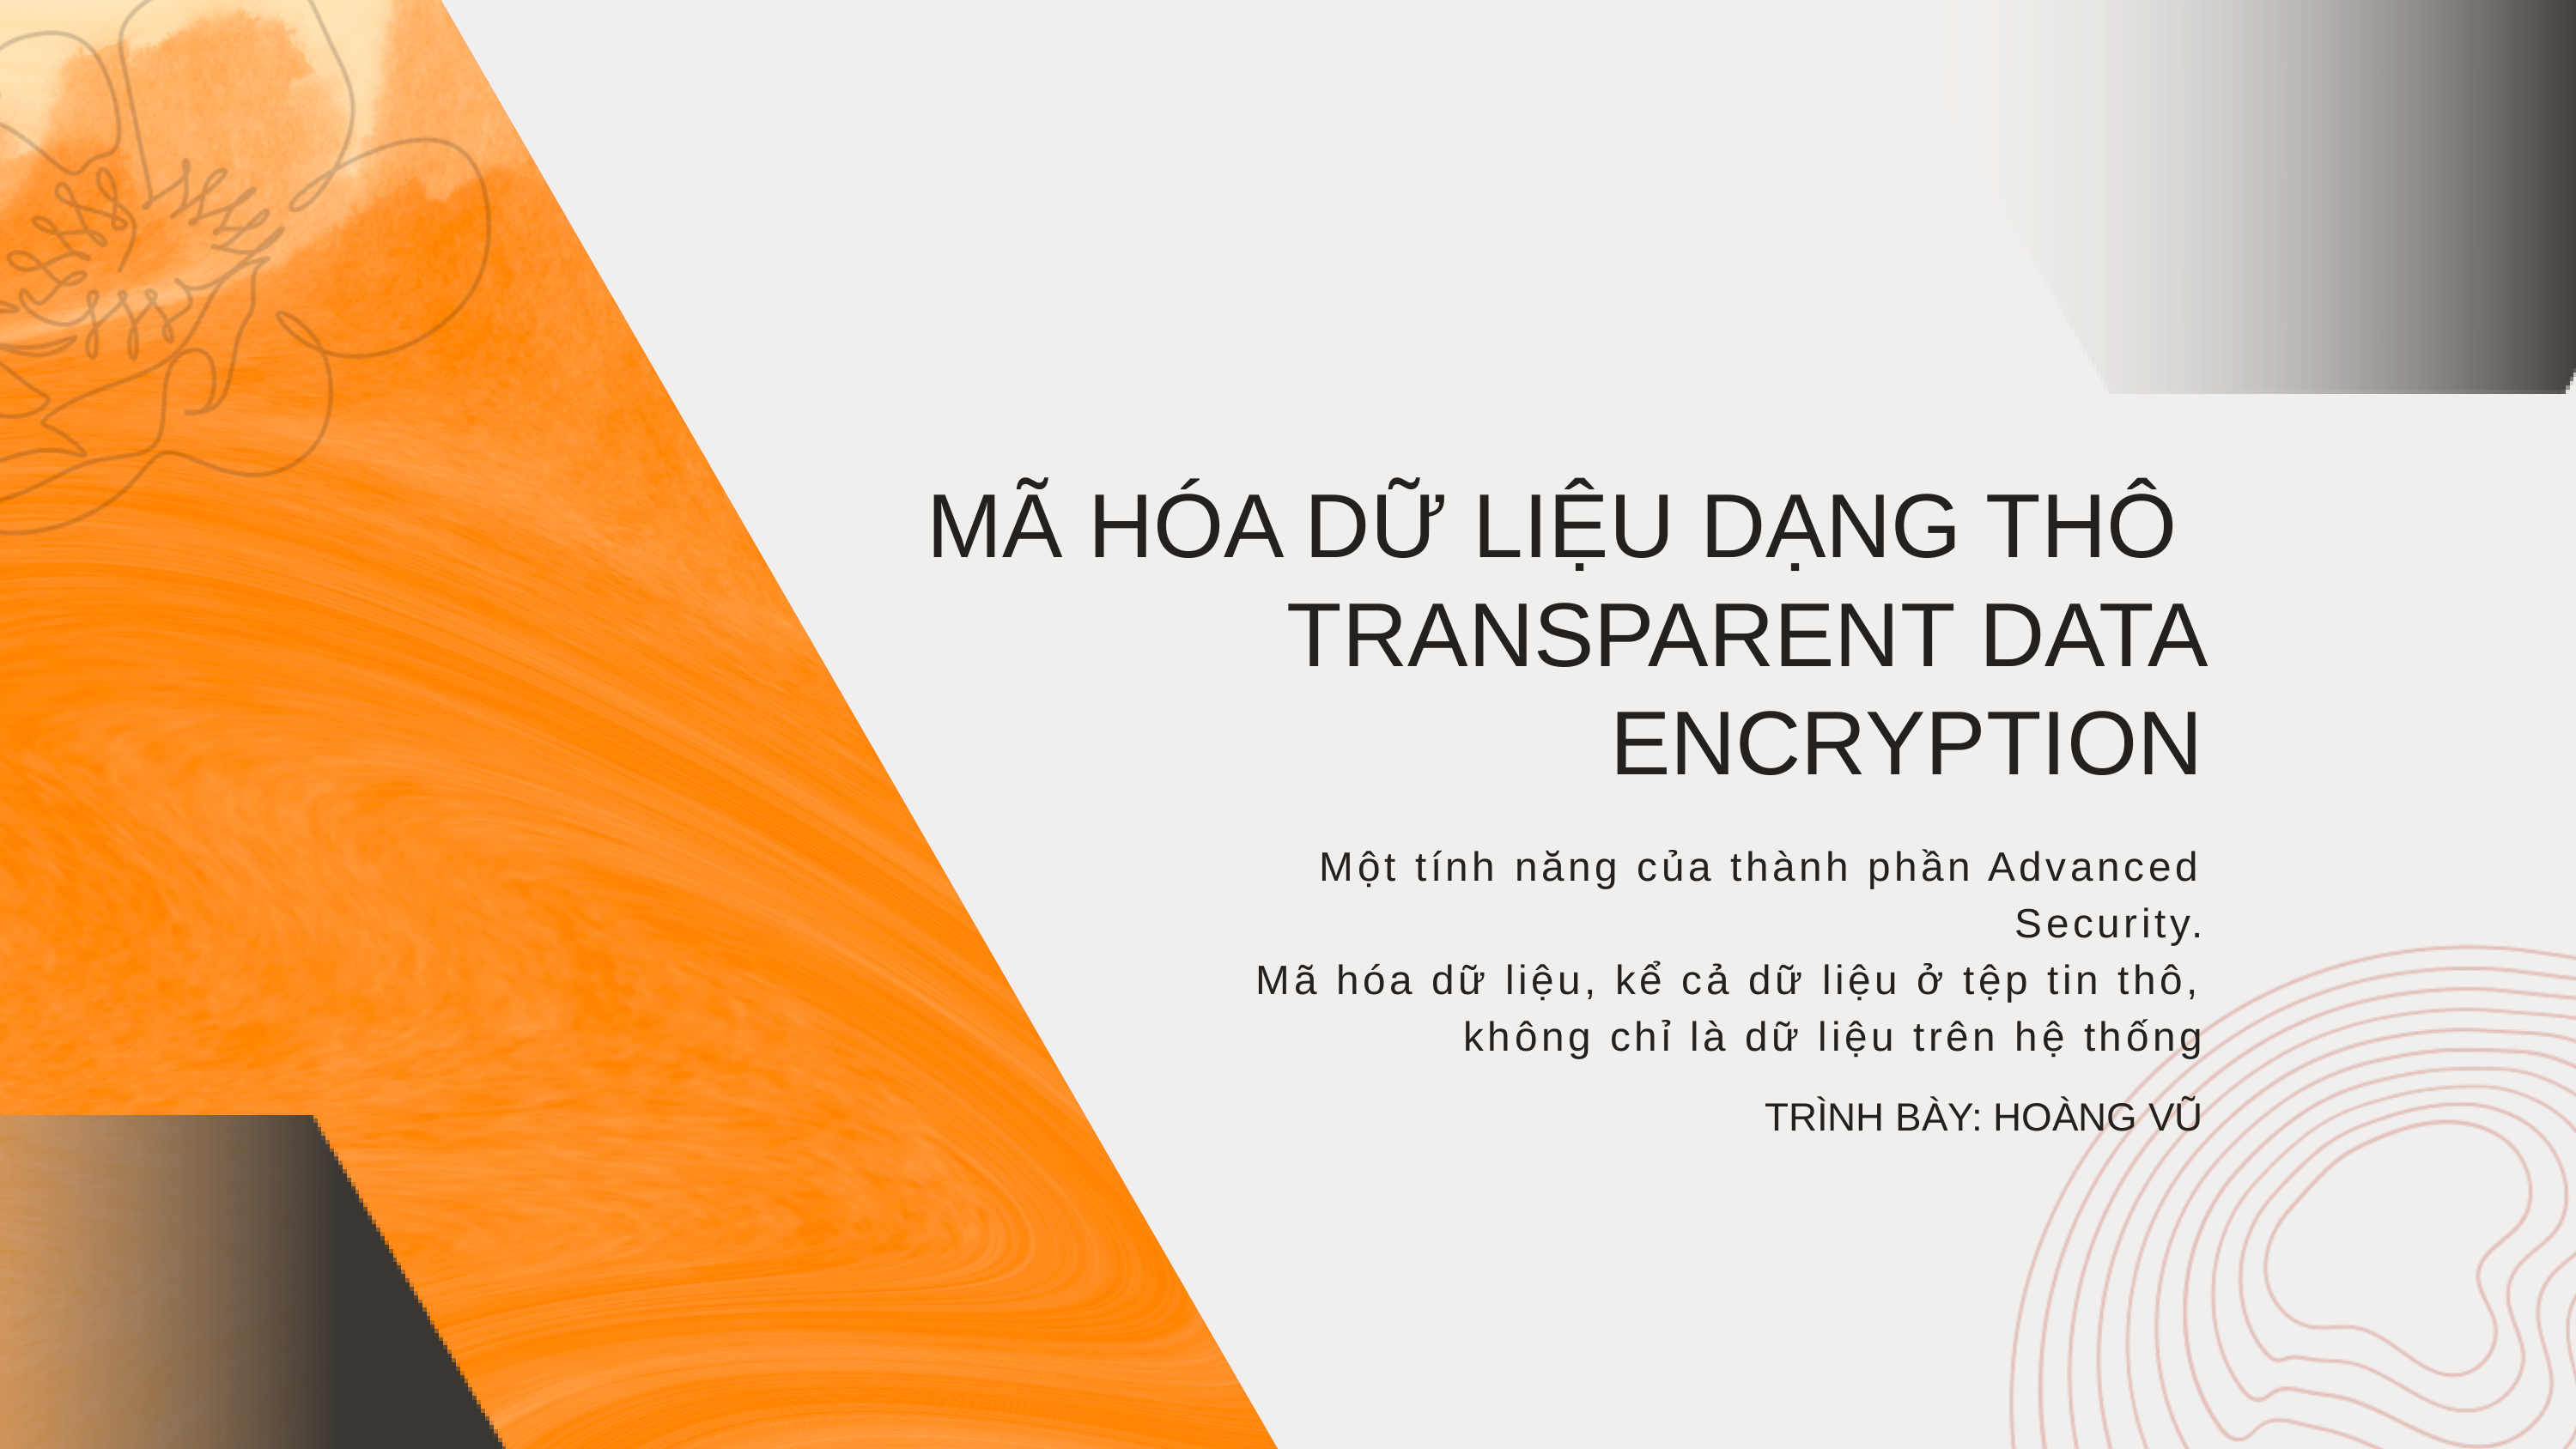

MÃ HÓA DỮ LIỆU DẠNG THÔ
TRANSPARENT DATA ENCRYPTION
Một tính năng của thành phần Advanced Security.
Mã hóa dữ liệu, kể cả dữ liệu ở tệp tin thô, không chỉ là dữ liệu trên hệ thống

TRÌNH BÀY: HOÀNG VŨ